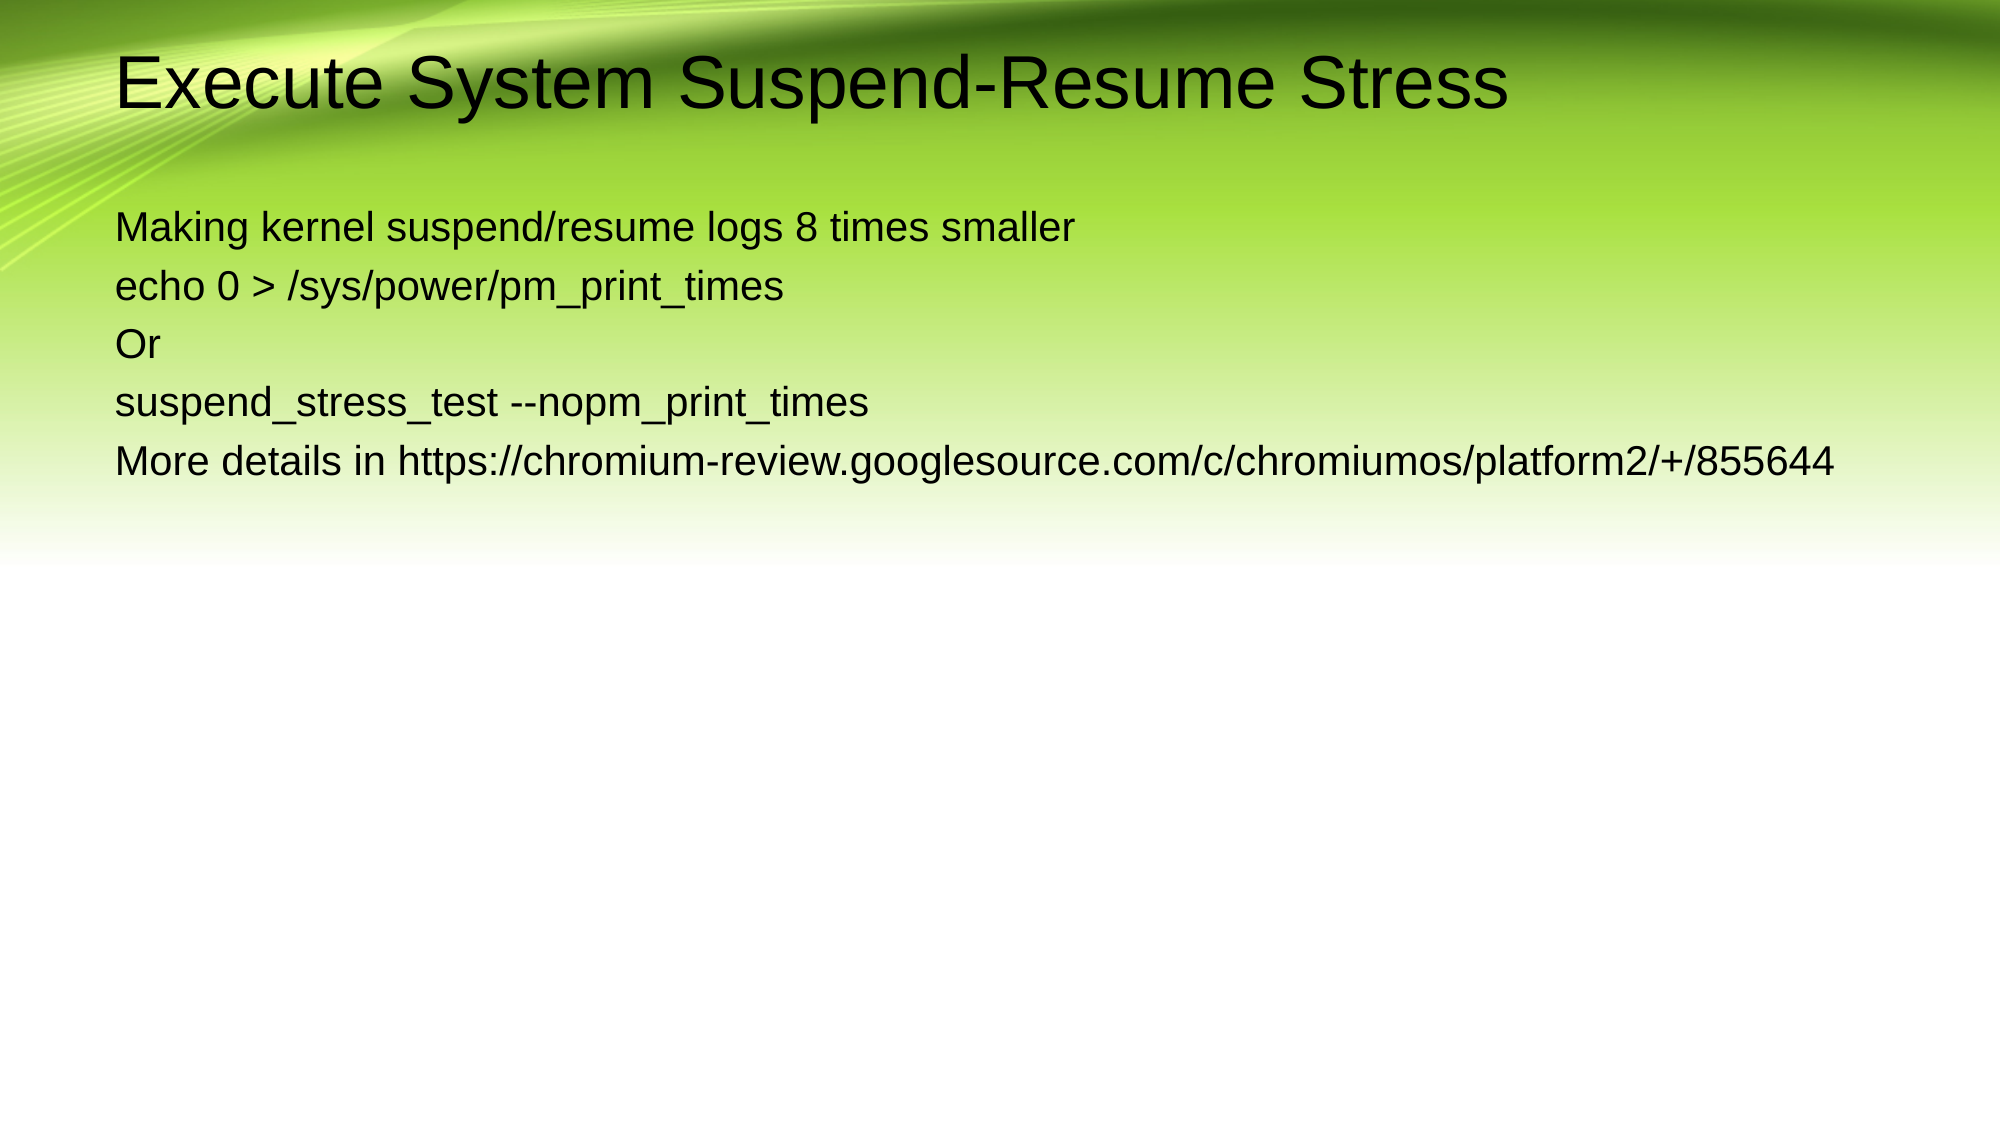

# Execute System Suspend-Resume Stress
Making kernel suspend/resume logs 8 times smaller
echo 0 > /sys/power/pm_print_times
Or
suspend_stress_test --nopm_print_times
More details in https://chromium-review.googlesource.com/c/chromiumos/platform2/+/855644